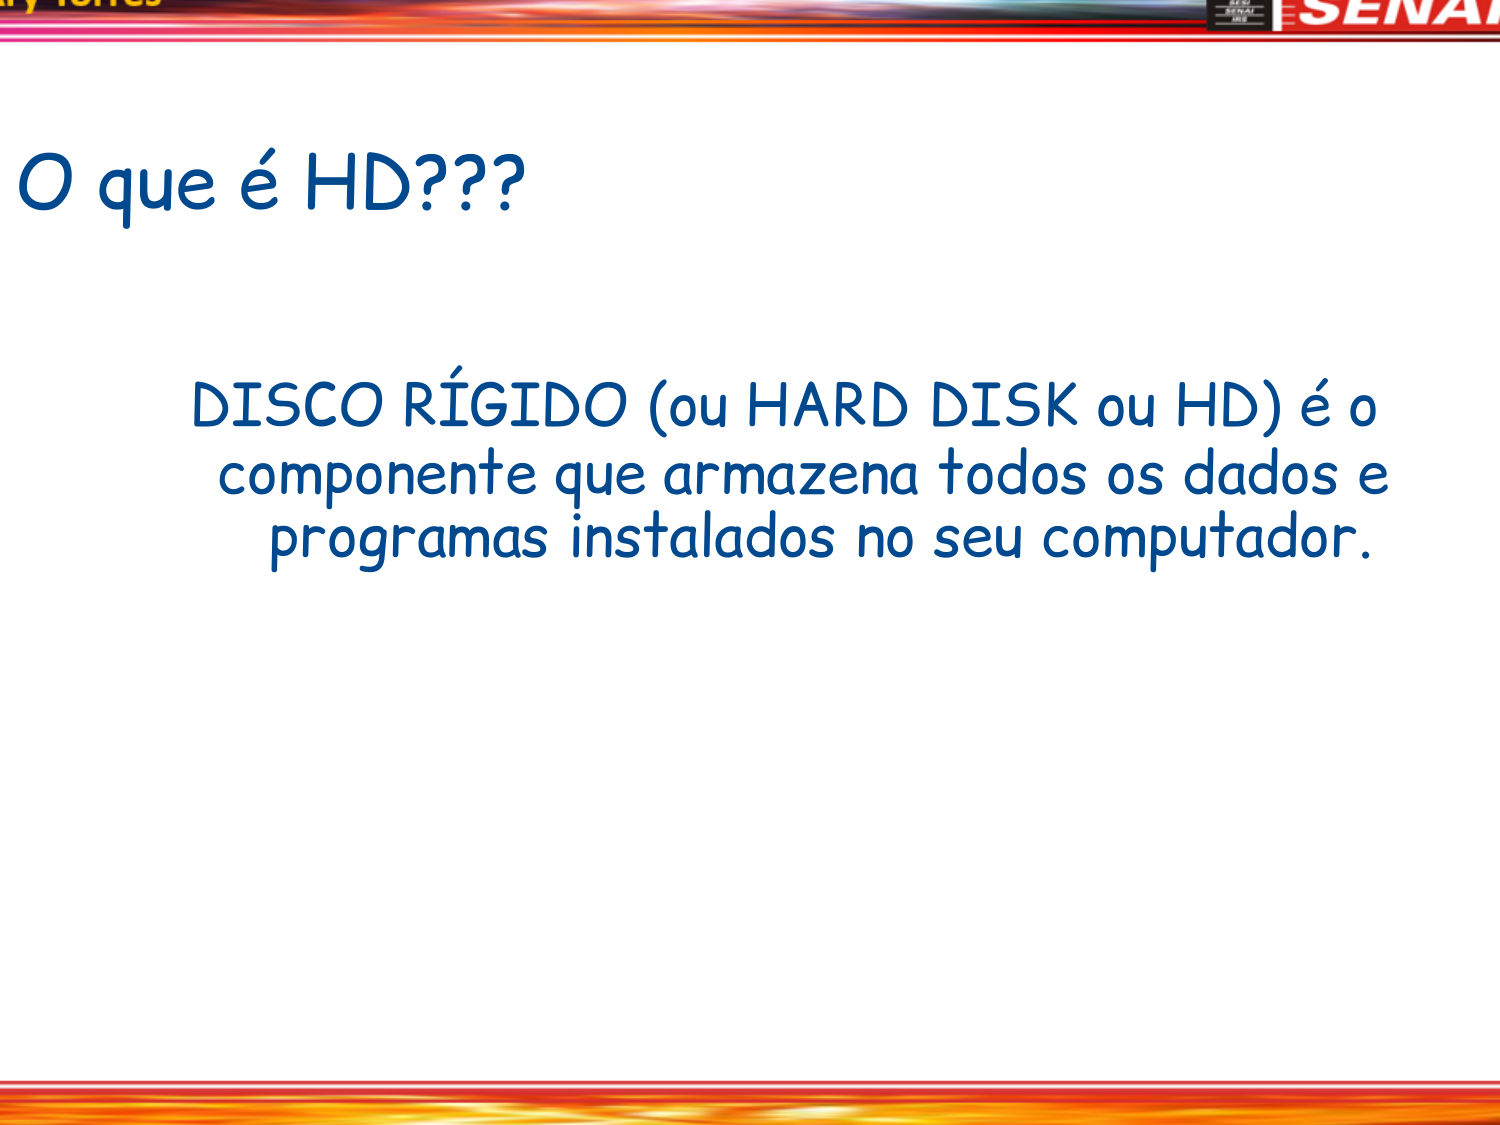

# O que é HD???
DISCO RÍGIDO (ou HARD DISK ou HD) é o
componente que armazena todos os dados e  programas instalados no seu computador.